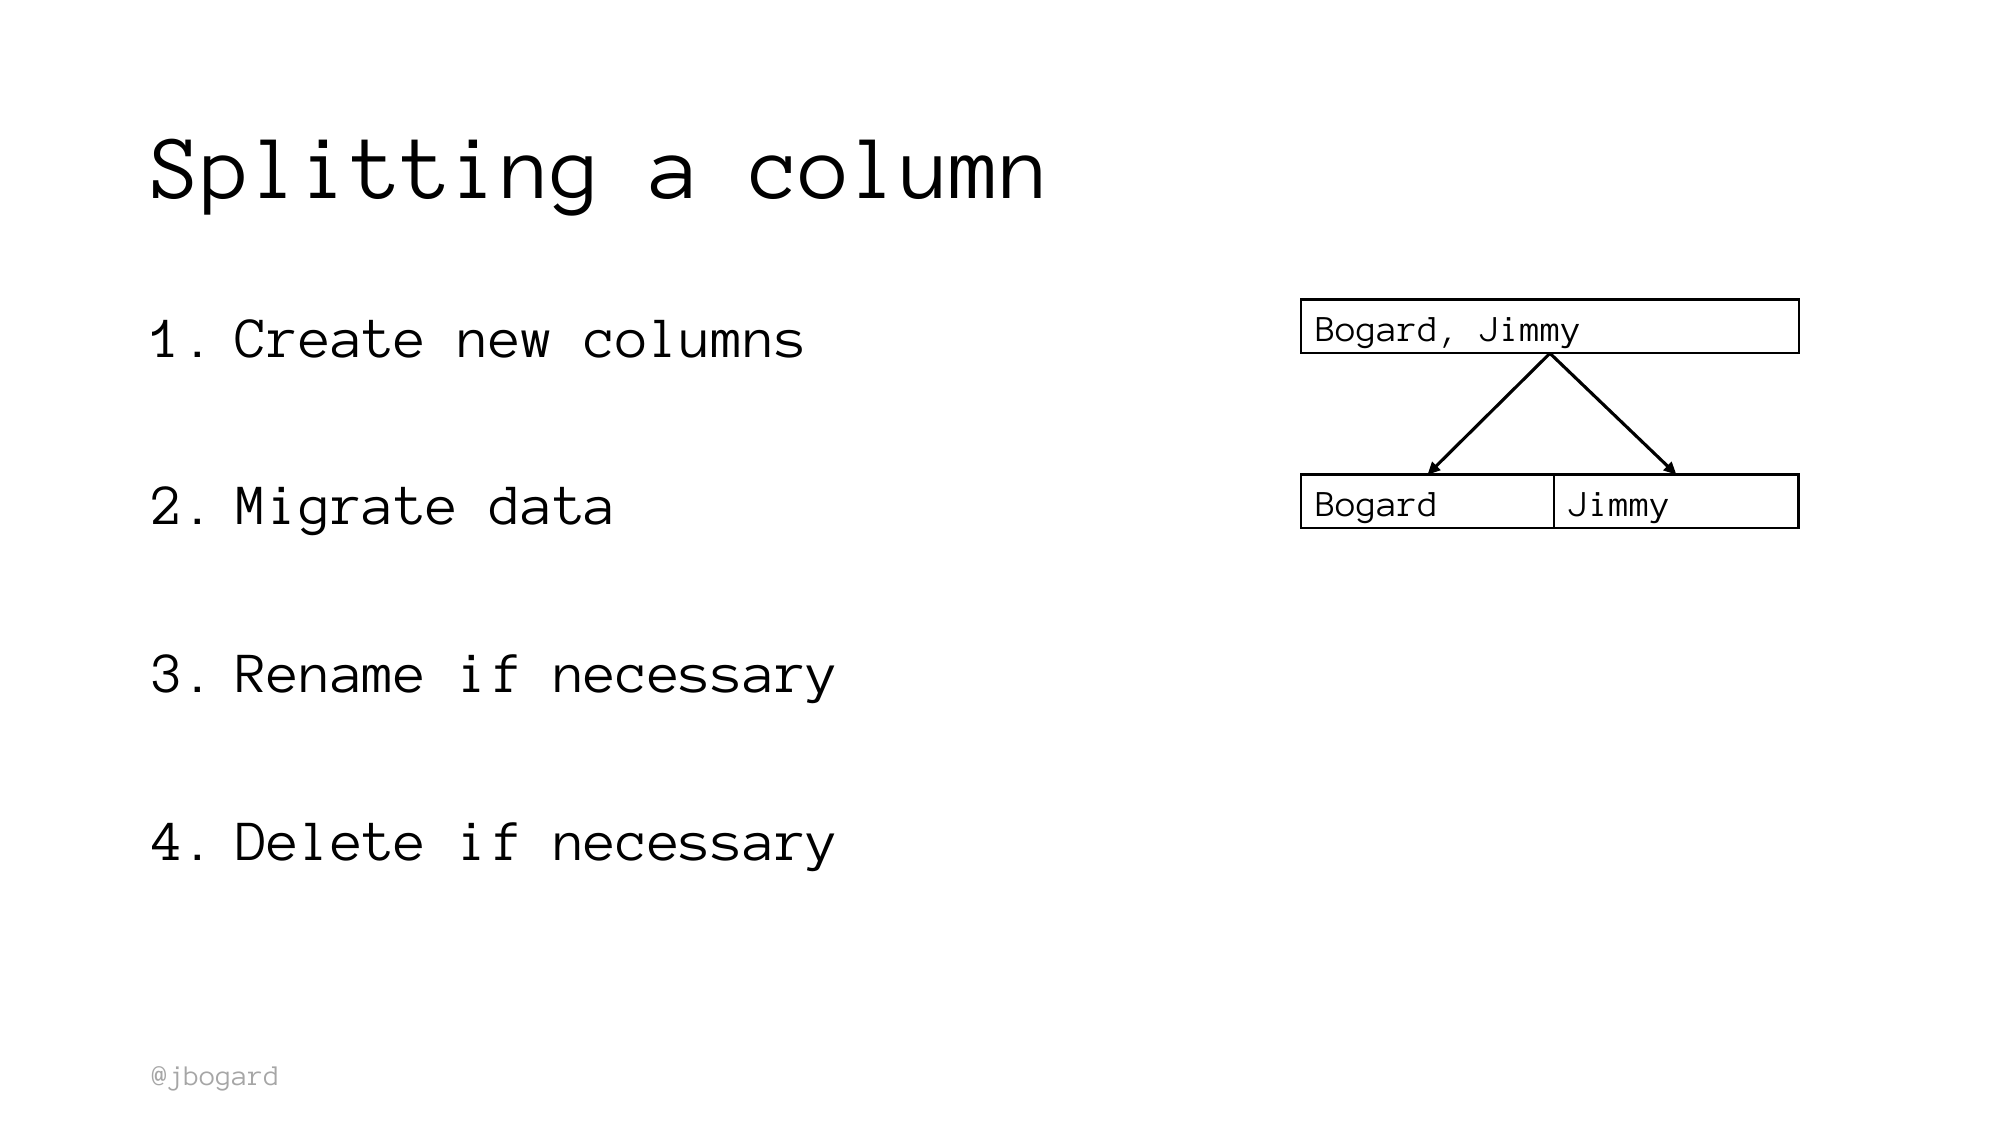

# Splitting a column
Create new columns

Migrate data

Rename if necessary

Delete if necessary
Bogard, Jimmy
Bogard
Jimmy